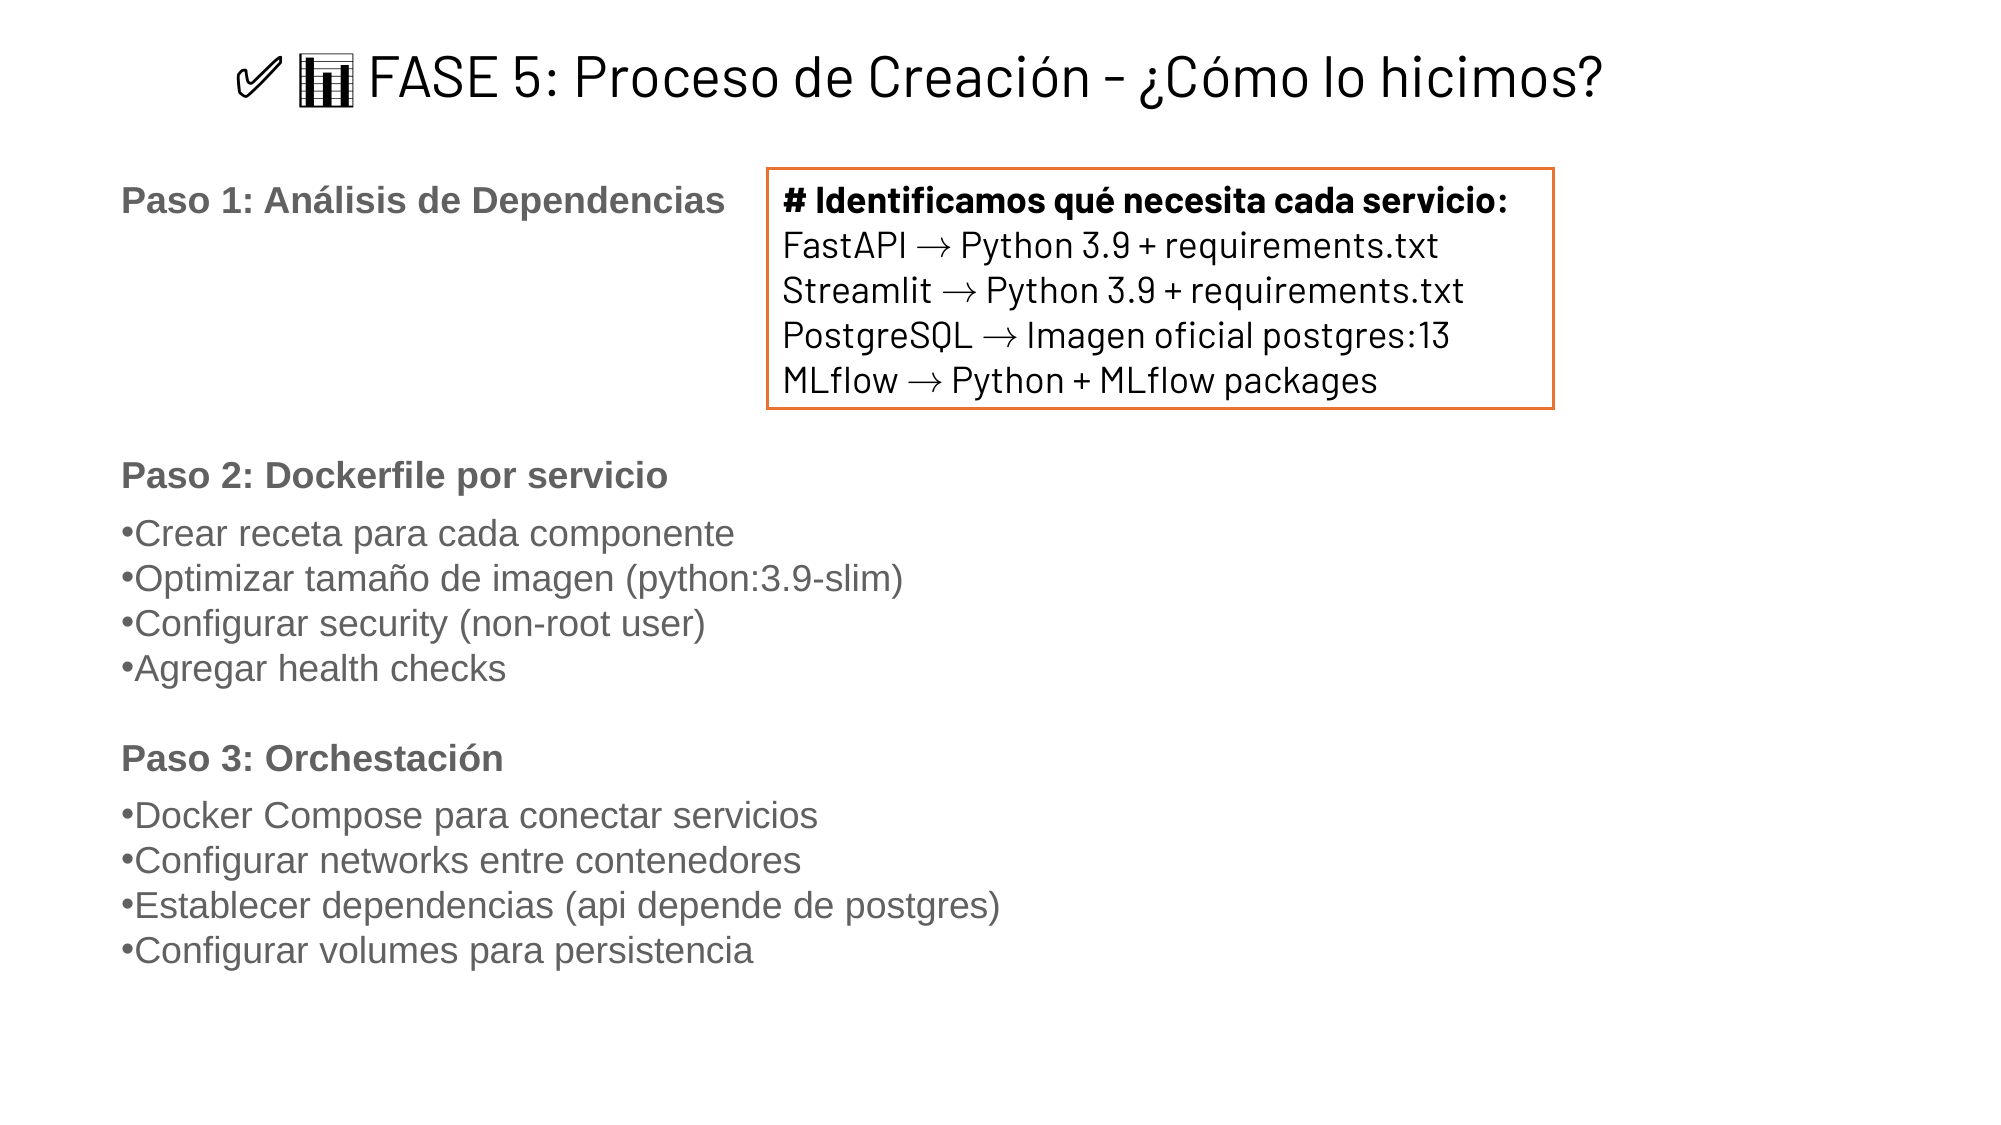

# ✅ 📊 FASE 5: Proceso de Creación - ¿Cómo lo hicimos?
Paso 1: Análisis de Dependencias
# Identificamos qué necesita cada servicio:
FastAPI → Python 3.9 + requirements.txt
Streamlit → Python 3.9 + requirements.txt
PostgreSQL → Imagen oficial postgres:13
MLflow → Python + MLflow packages
Paso 2: Dockerfile por servicio
Crear receta para cada componente
Optimizar tamaño de imagen (python:3.9-slim)
Configurar security (non-root user)
Agregar health checks

Paso 3: Orchestación
Docker Compose para conectar servicios
Configurar networks entre contenedores
Establecer dependencias (api depende de postgres)
Configurar volumes para persistencia